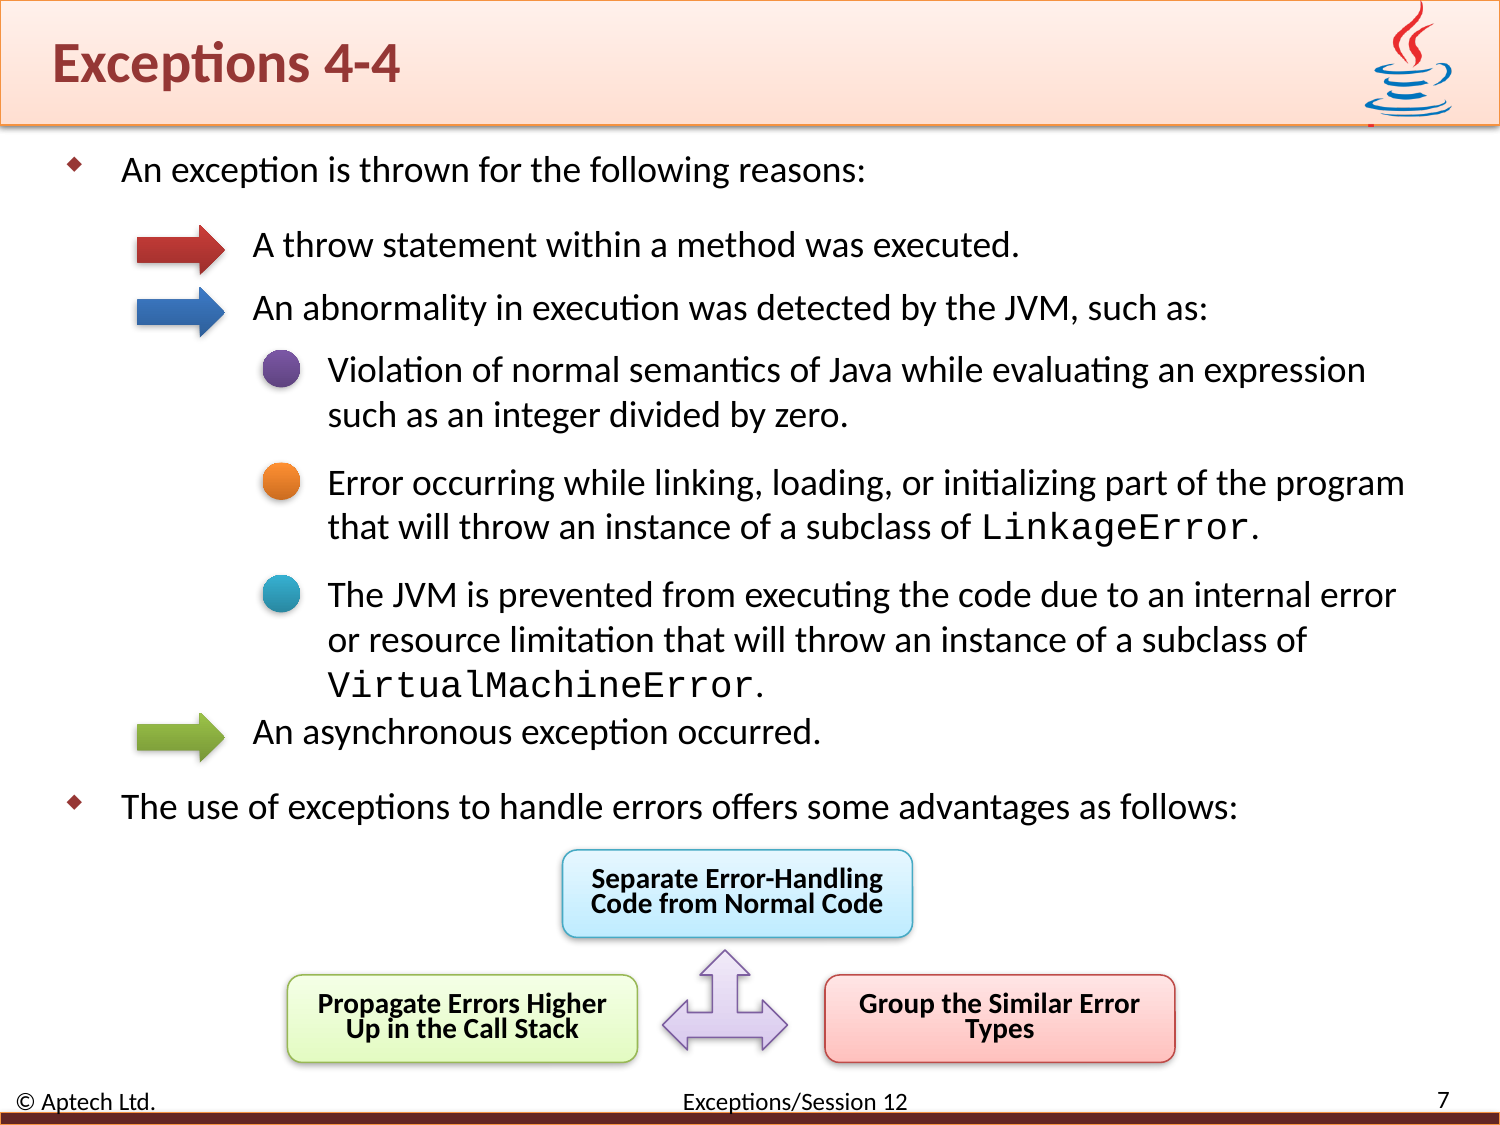

# Exceptions 4-4
An exception is thrown for the following reasons:
A throw statement within a method was executed.

An abnormality in execution was detected by the JVM, such as:

Violation of normal semantics of Java while evaluating an expression such as an integer divided by zero.

Error occurring while linking, loading, or initializing part of the program that will throw an instance of a subclass of LinkageError.

The JVM is prevented from executing the code due to an internal error or resource limitation that will throw an instance of a subclass of VirtualMachineError.

An asynchronous exception occurred.

The use of exceptions to handle errors offers some advantages as follows:
Separate Error-Handling Code from Normal Code

Propagate Errors Higher Up in the Call Stack
Group the Similar Error Types
7
© Aptech Ltd.                                                                                            Exceptions/Session 12